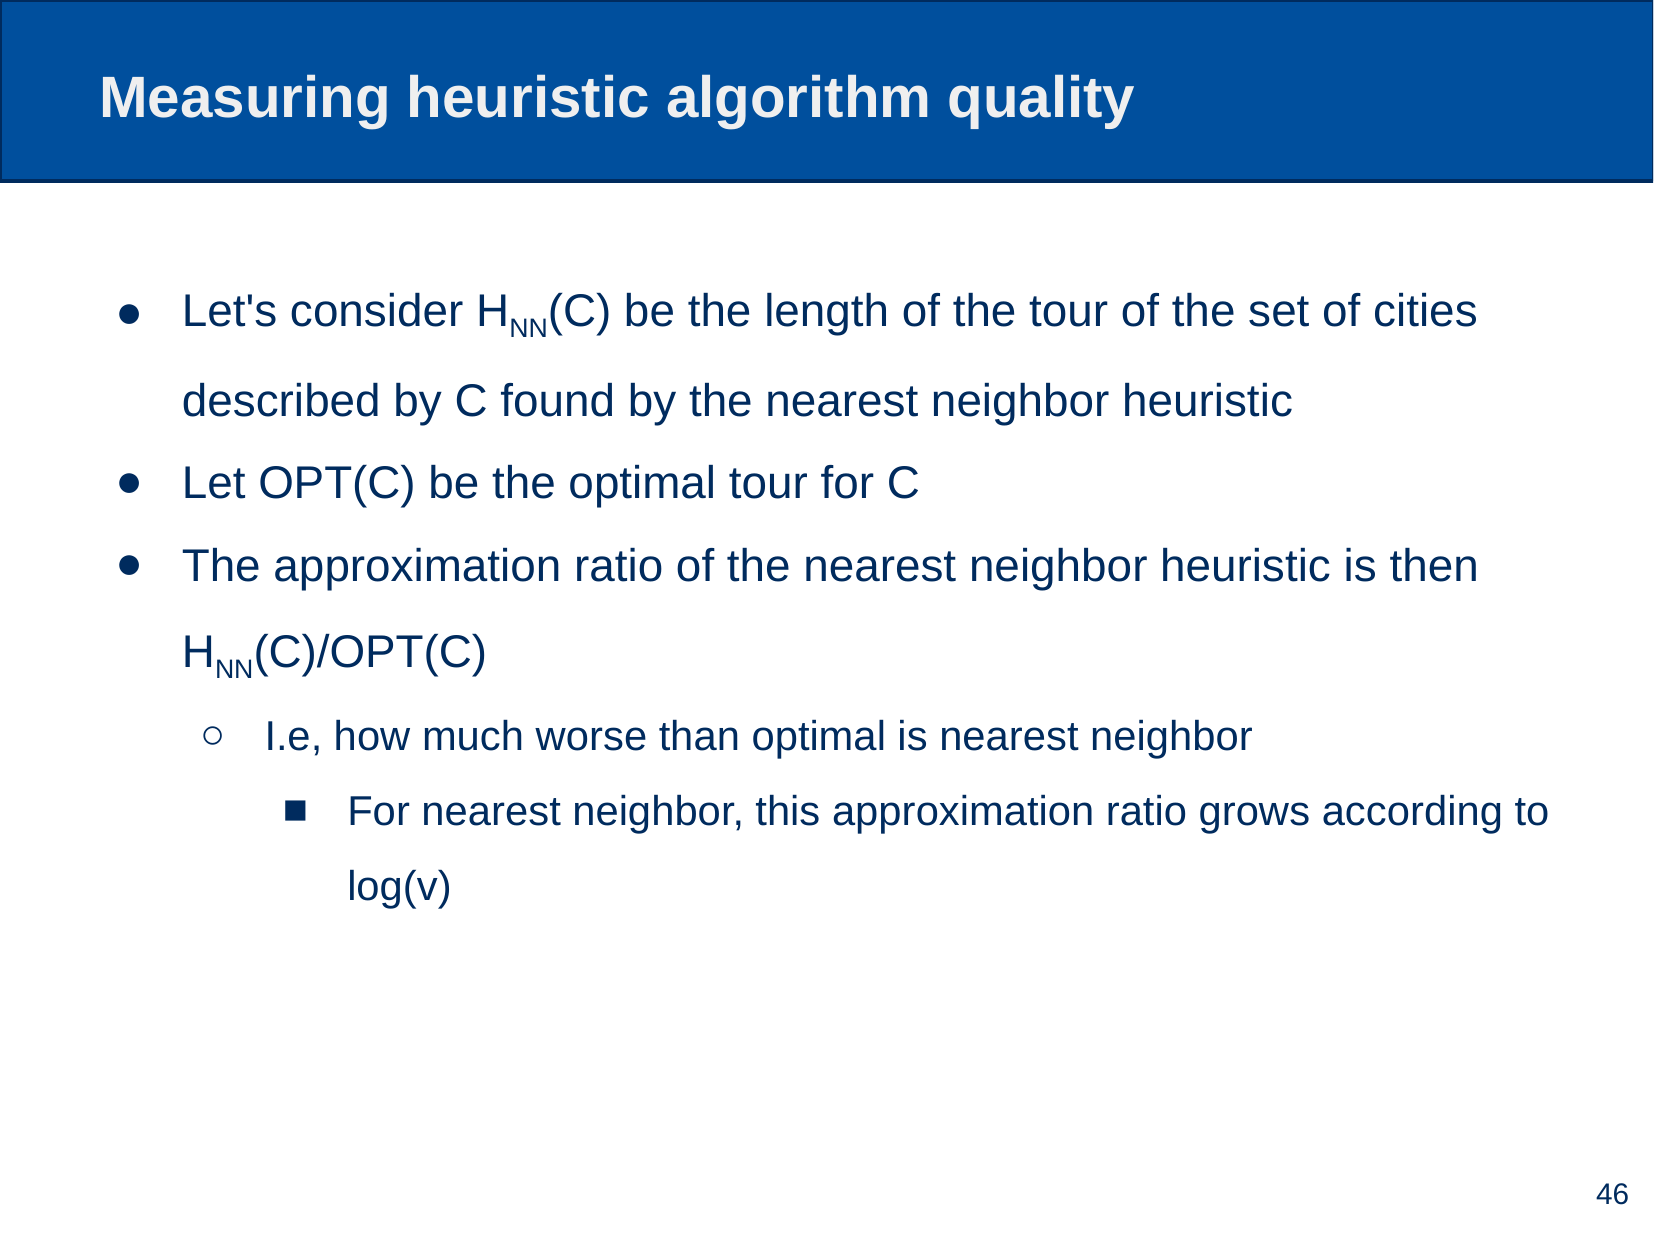

# Measuring heuristic algorithm quality
Let's consider HNN(C) be the length of the tour of the set of cities described by C found by the nearest neighbor heuristic
Let OPT(C) be the optimal tour for C
The approximation ratio of the nearest neighbor heuristic is then HNN(C)/OPT(C)
I.e, how much worse than optimal is nearest neighbor
For nearest neighbor, this approximation ratio grows according to log(v)
46